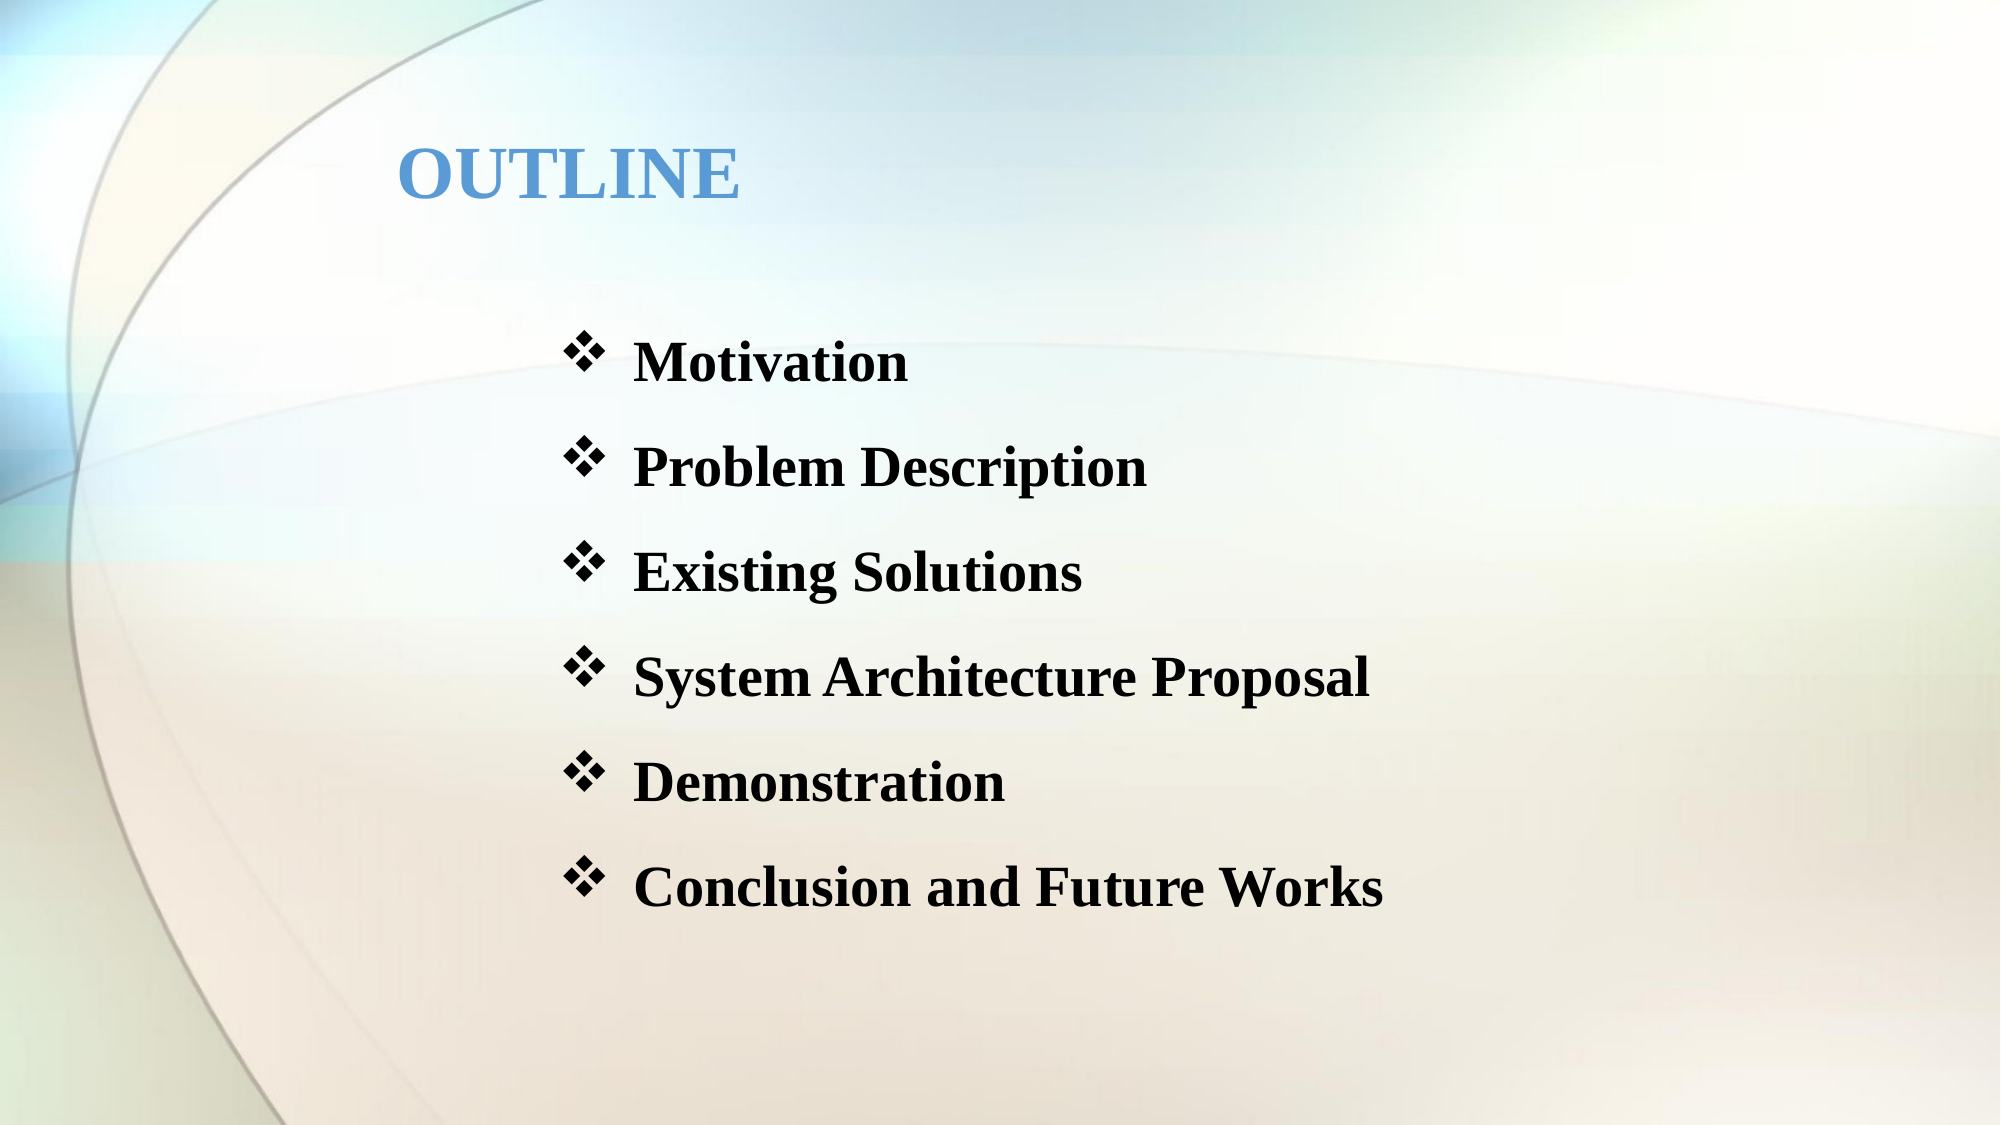

# OUTLINE
Motivation
Problem Description
Existing Solutions
System Architecture Proposal
Demonstration
Conclusion and Future Works